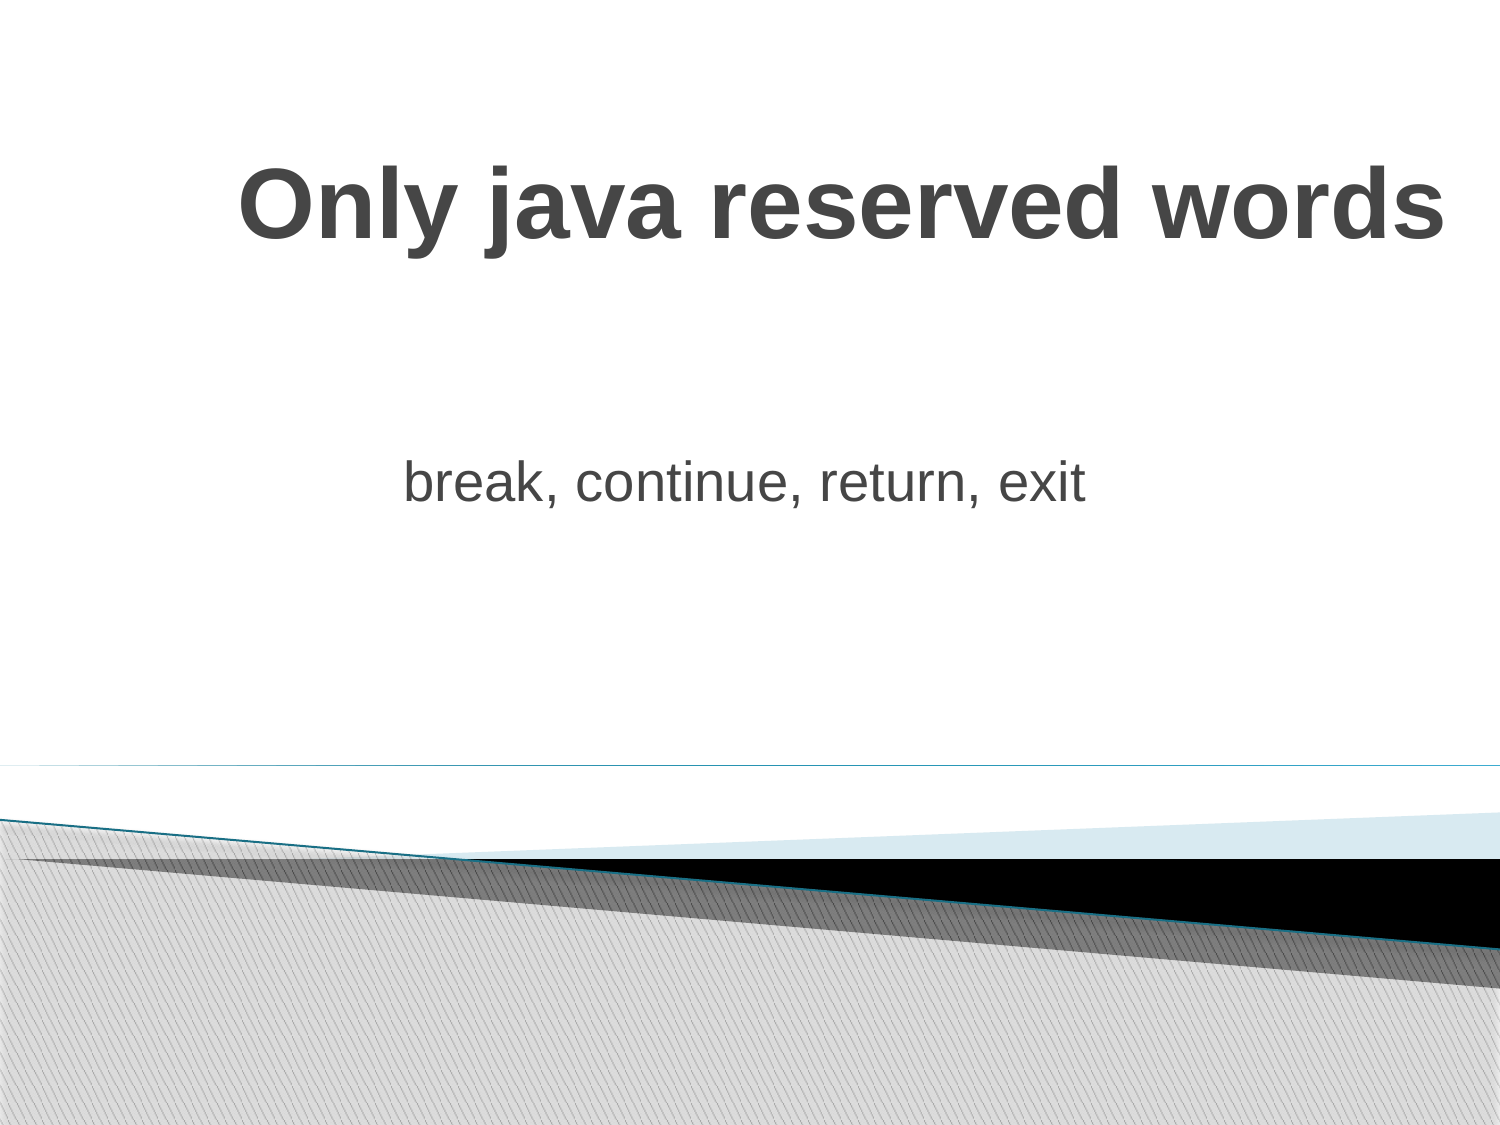

# Only java reserved words
break, continue, return, exit